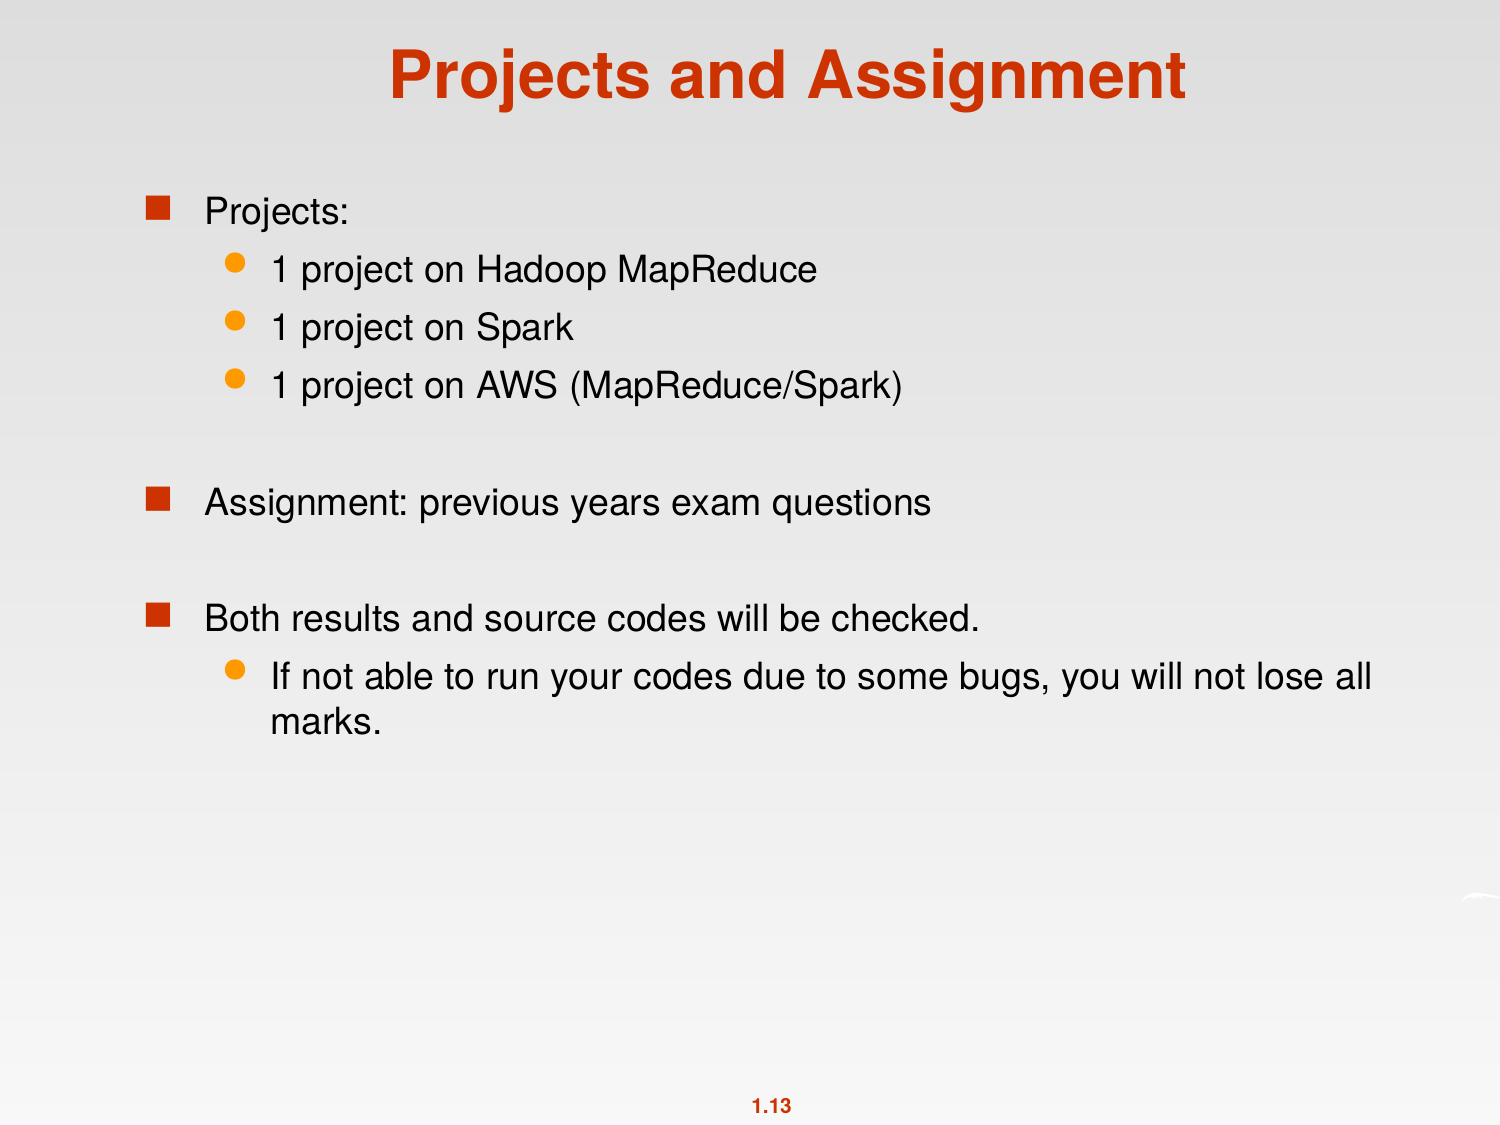

# Projects and Assignment
Projects:
1 project on Hadoop MapReduce
1 project on Spark
1 project on AWS (MapReduce/Spark)

Assignment: previous years exam questions

Both results and source codes will be checked.
If not able to run your codes due to some bugs, you will not lose all marks.